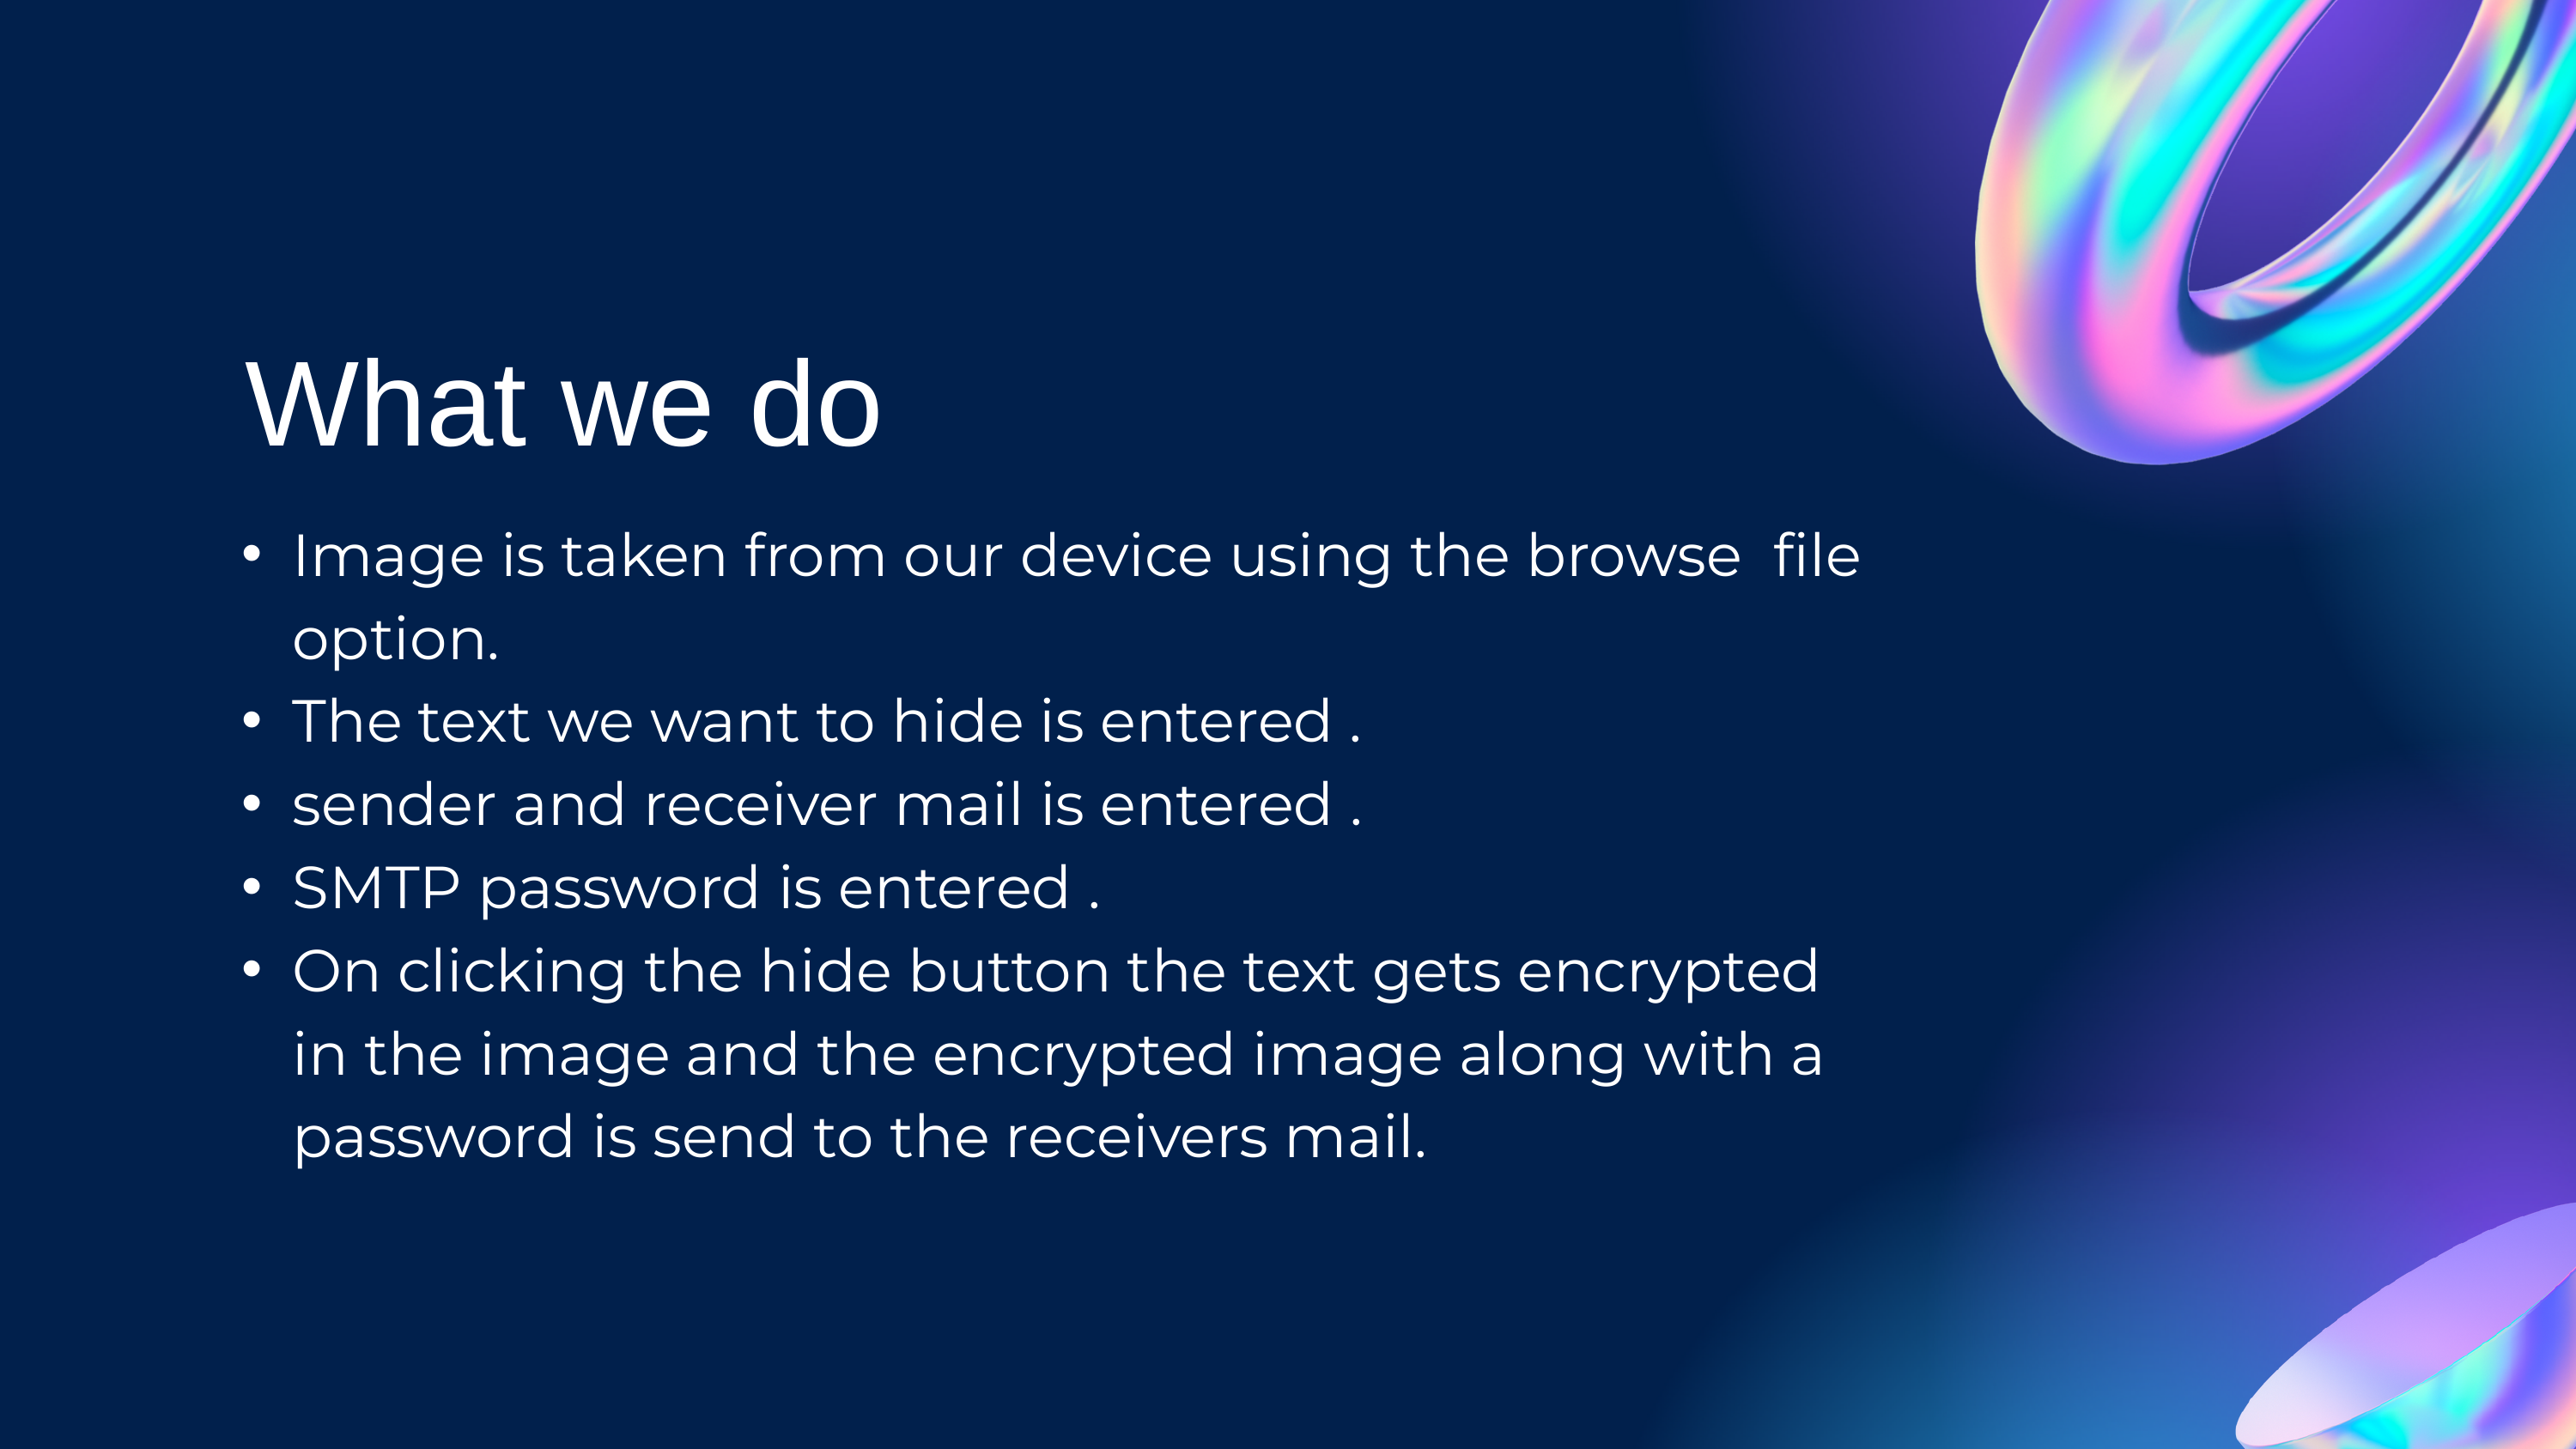

What we do
Image is taken from our device using the browse  file option.
The text we want to hide is entered .
sender and receiver mail is entered .
SMTP password is entered .
On clicking the hide button the text gets encrypted in the image and the encrypted image along with a password is send to the receivers mail.